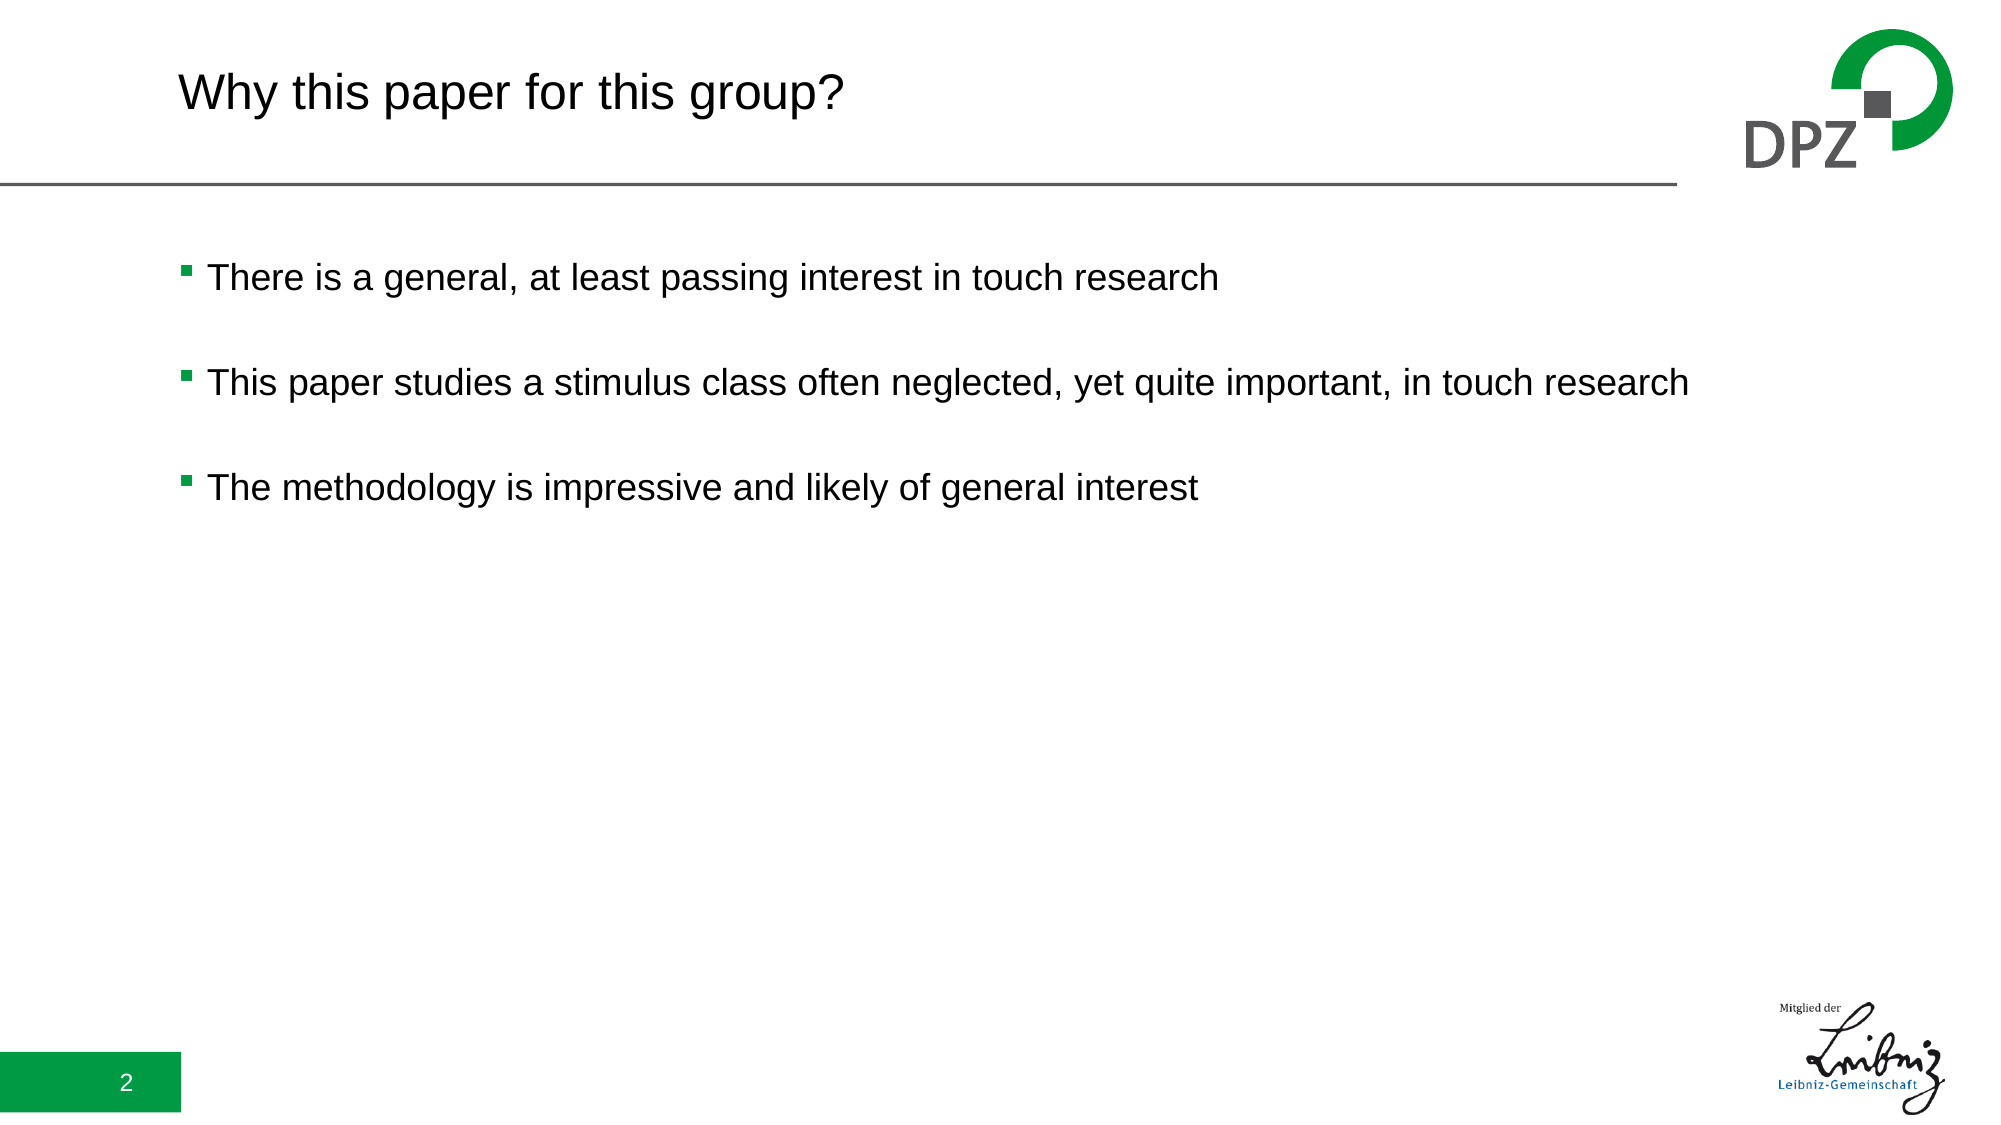

# Why this paper for this group?
There is a general, at least passing interest in touch research

This paper studies a stimulus class often neglected, yet quite important, in touch research

The methodology is impressive and likely of general interest
2